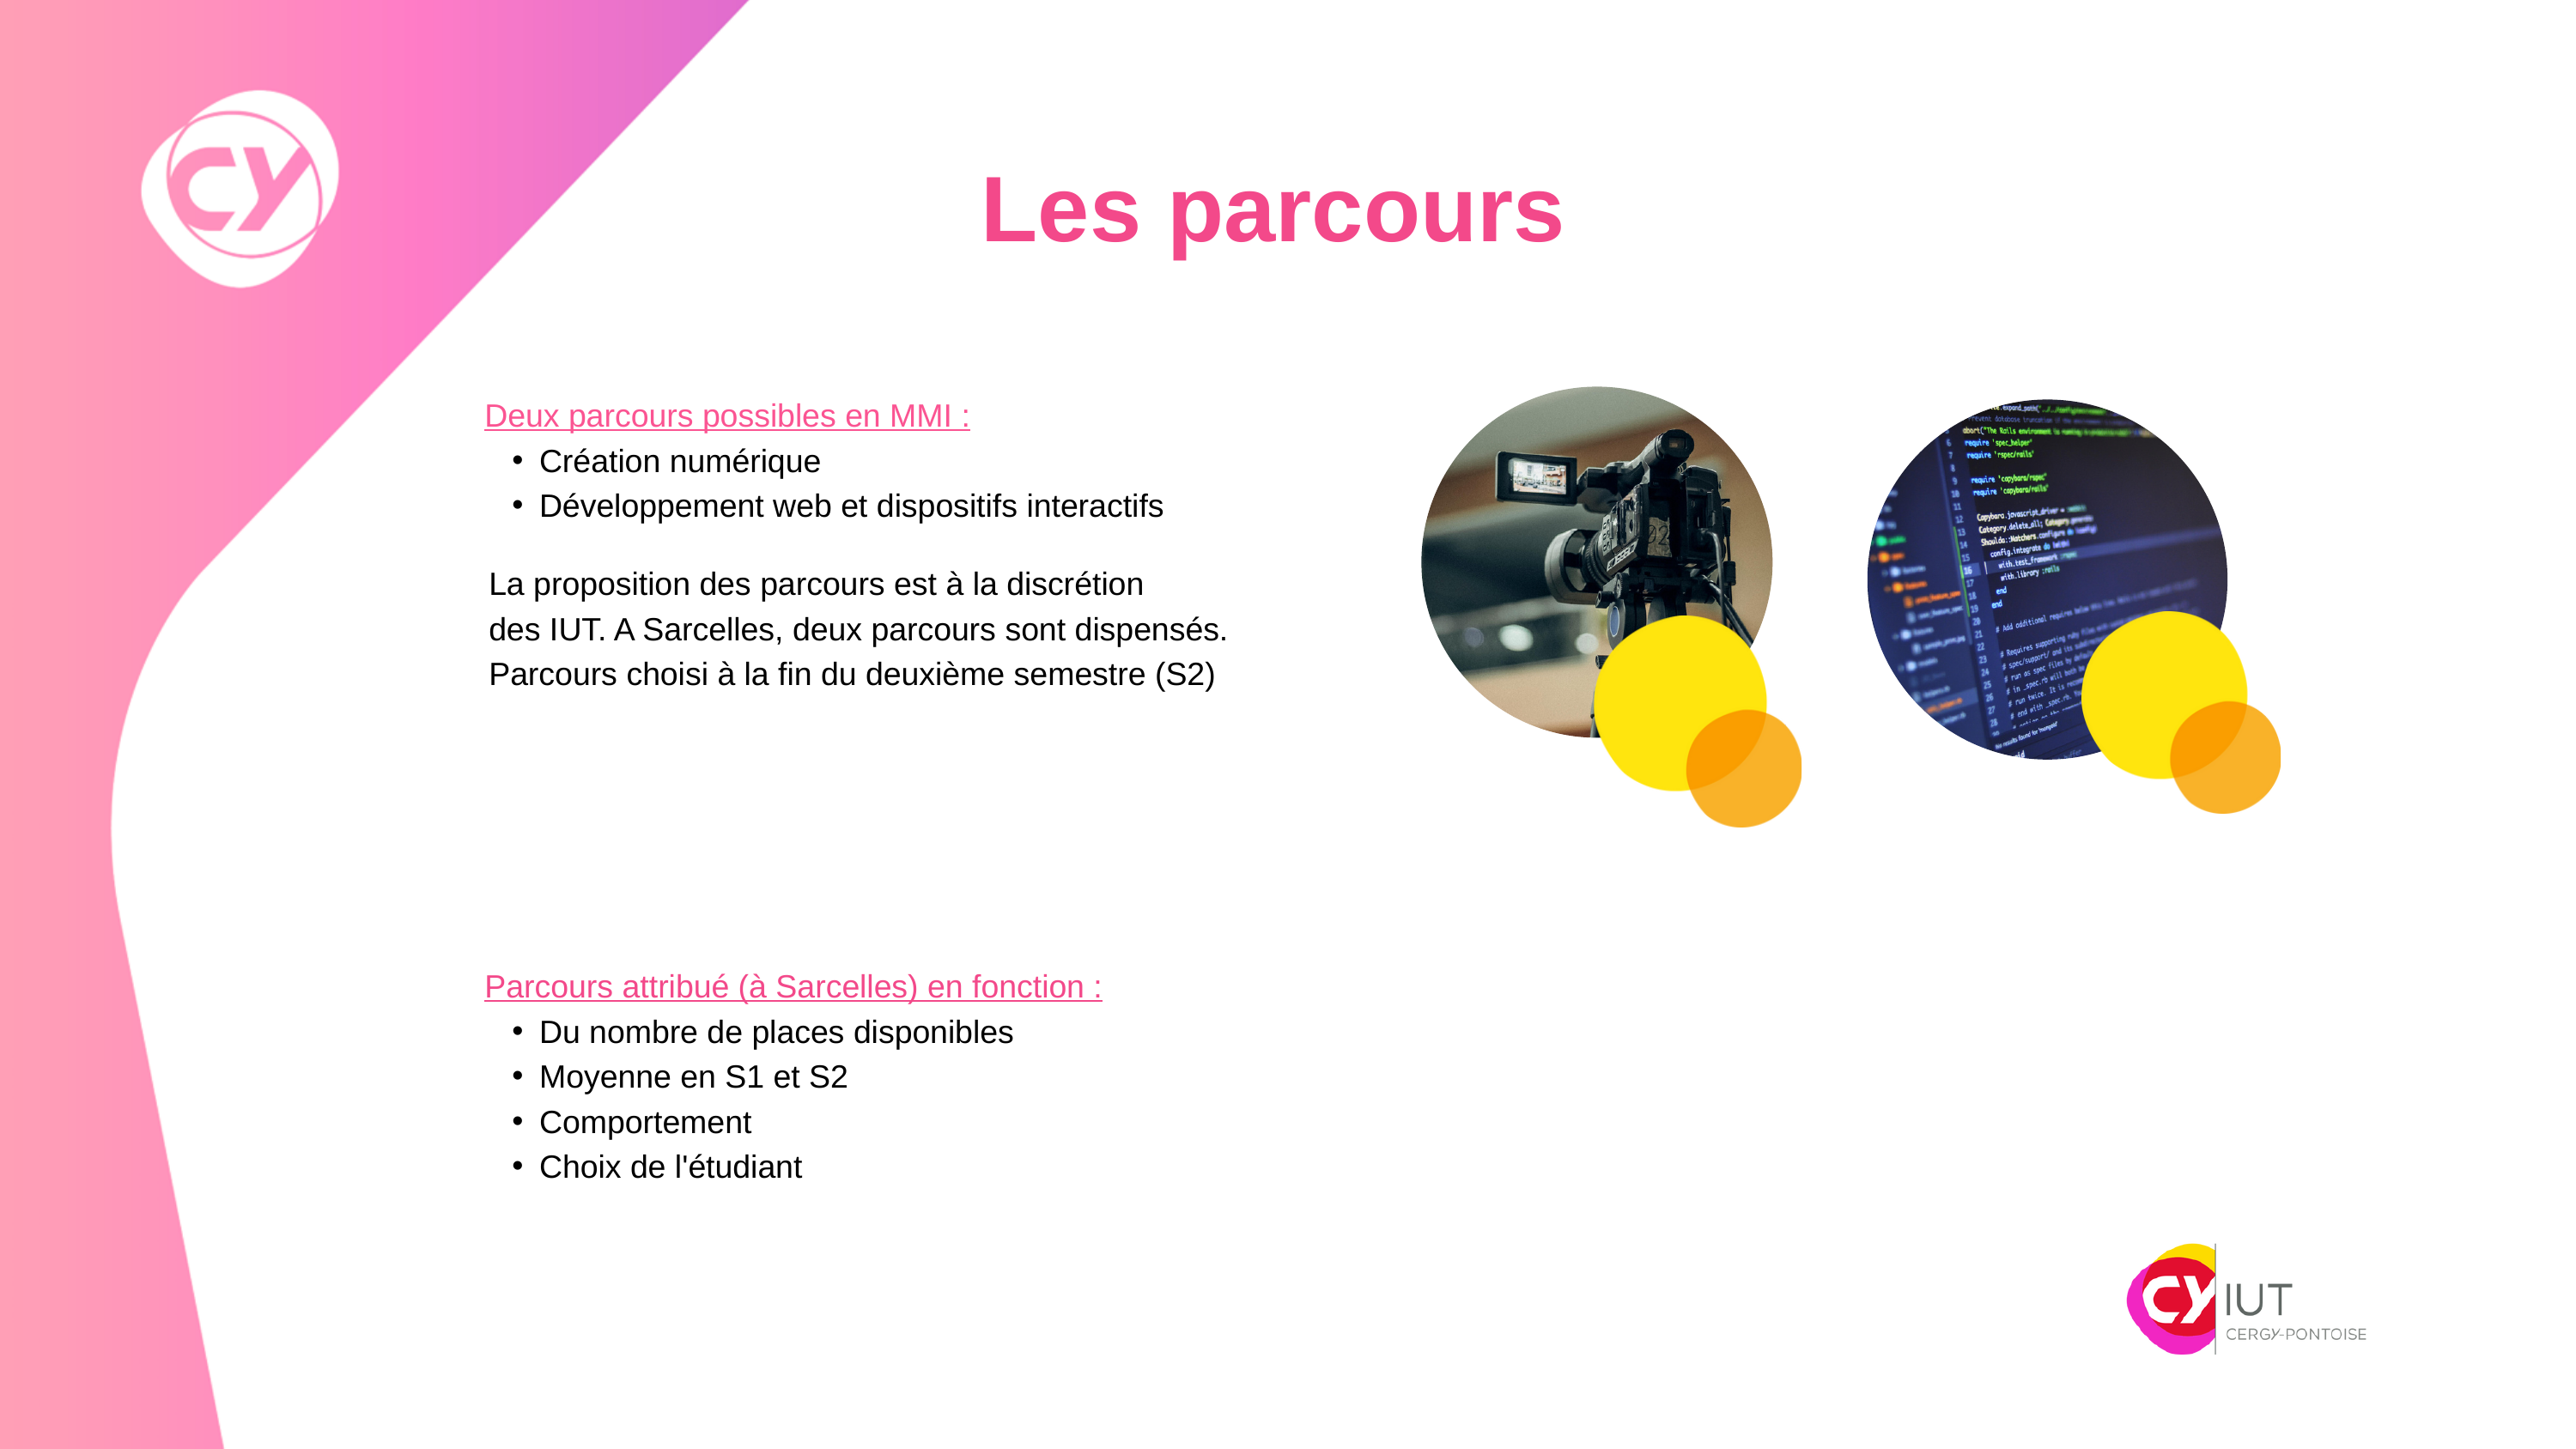

Les parcours

Deux parcours possibles en MMI :
Création numérique
Développement web et dispositifs interactifs

La proposition des parcours est à la discrétion
des IUT. A Sarcelles, deux parcours sont dispensés. Parcours choisi à la fin du deuxième semestre (S2)

Parcours attribué (à Sarcelles) en fonction :
Du nombre de places disponibles
Moyenne en S1 et S2
Comportement
Choix de l'étudiant